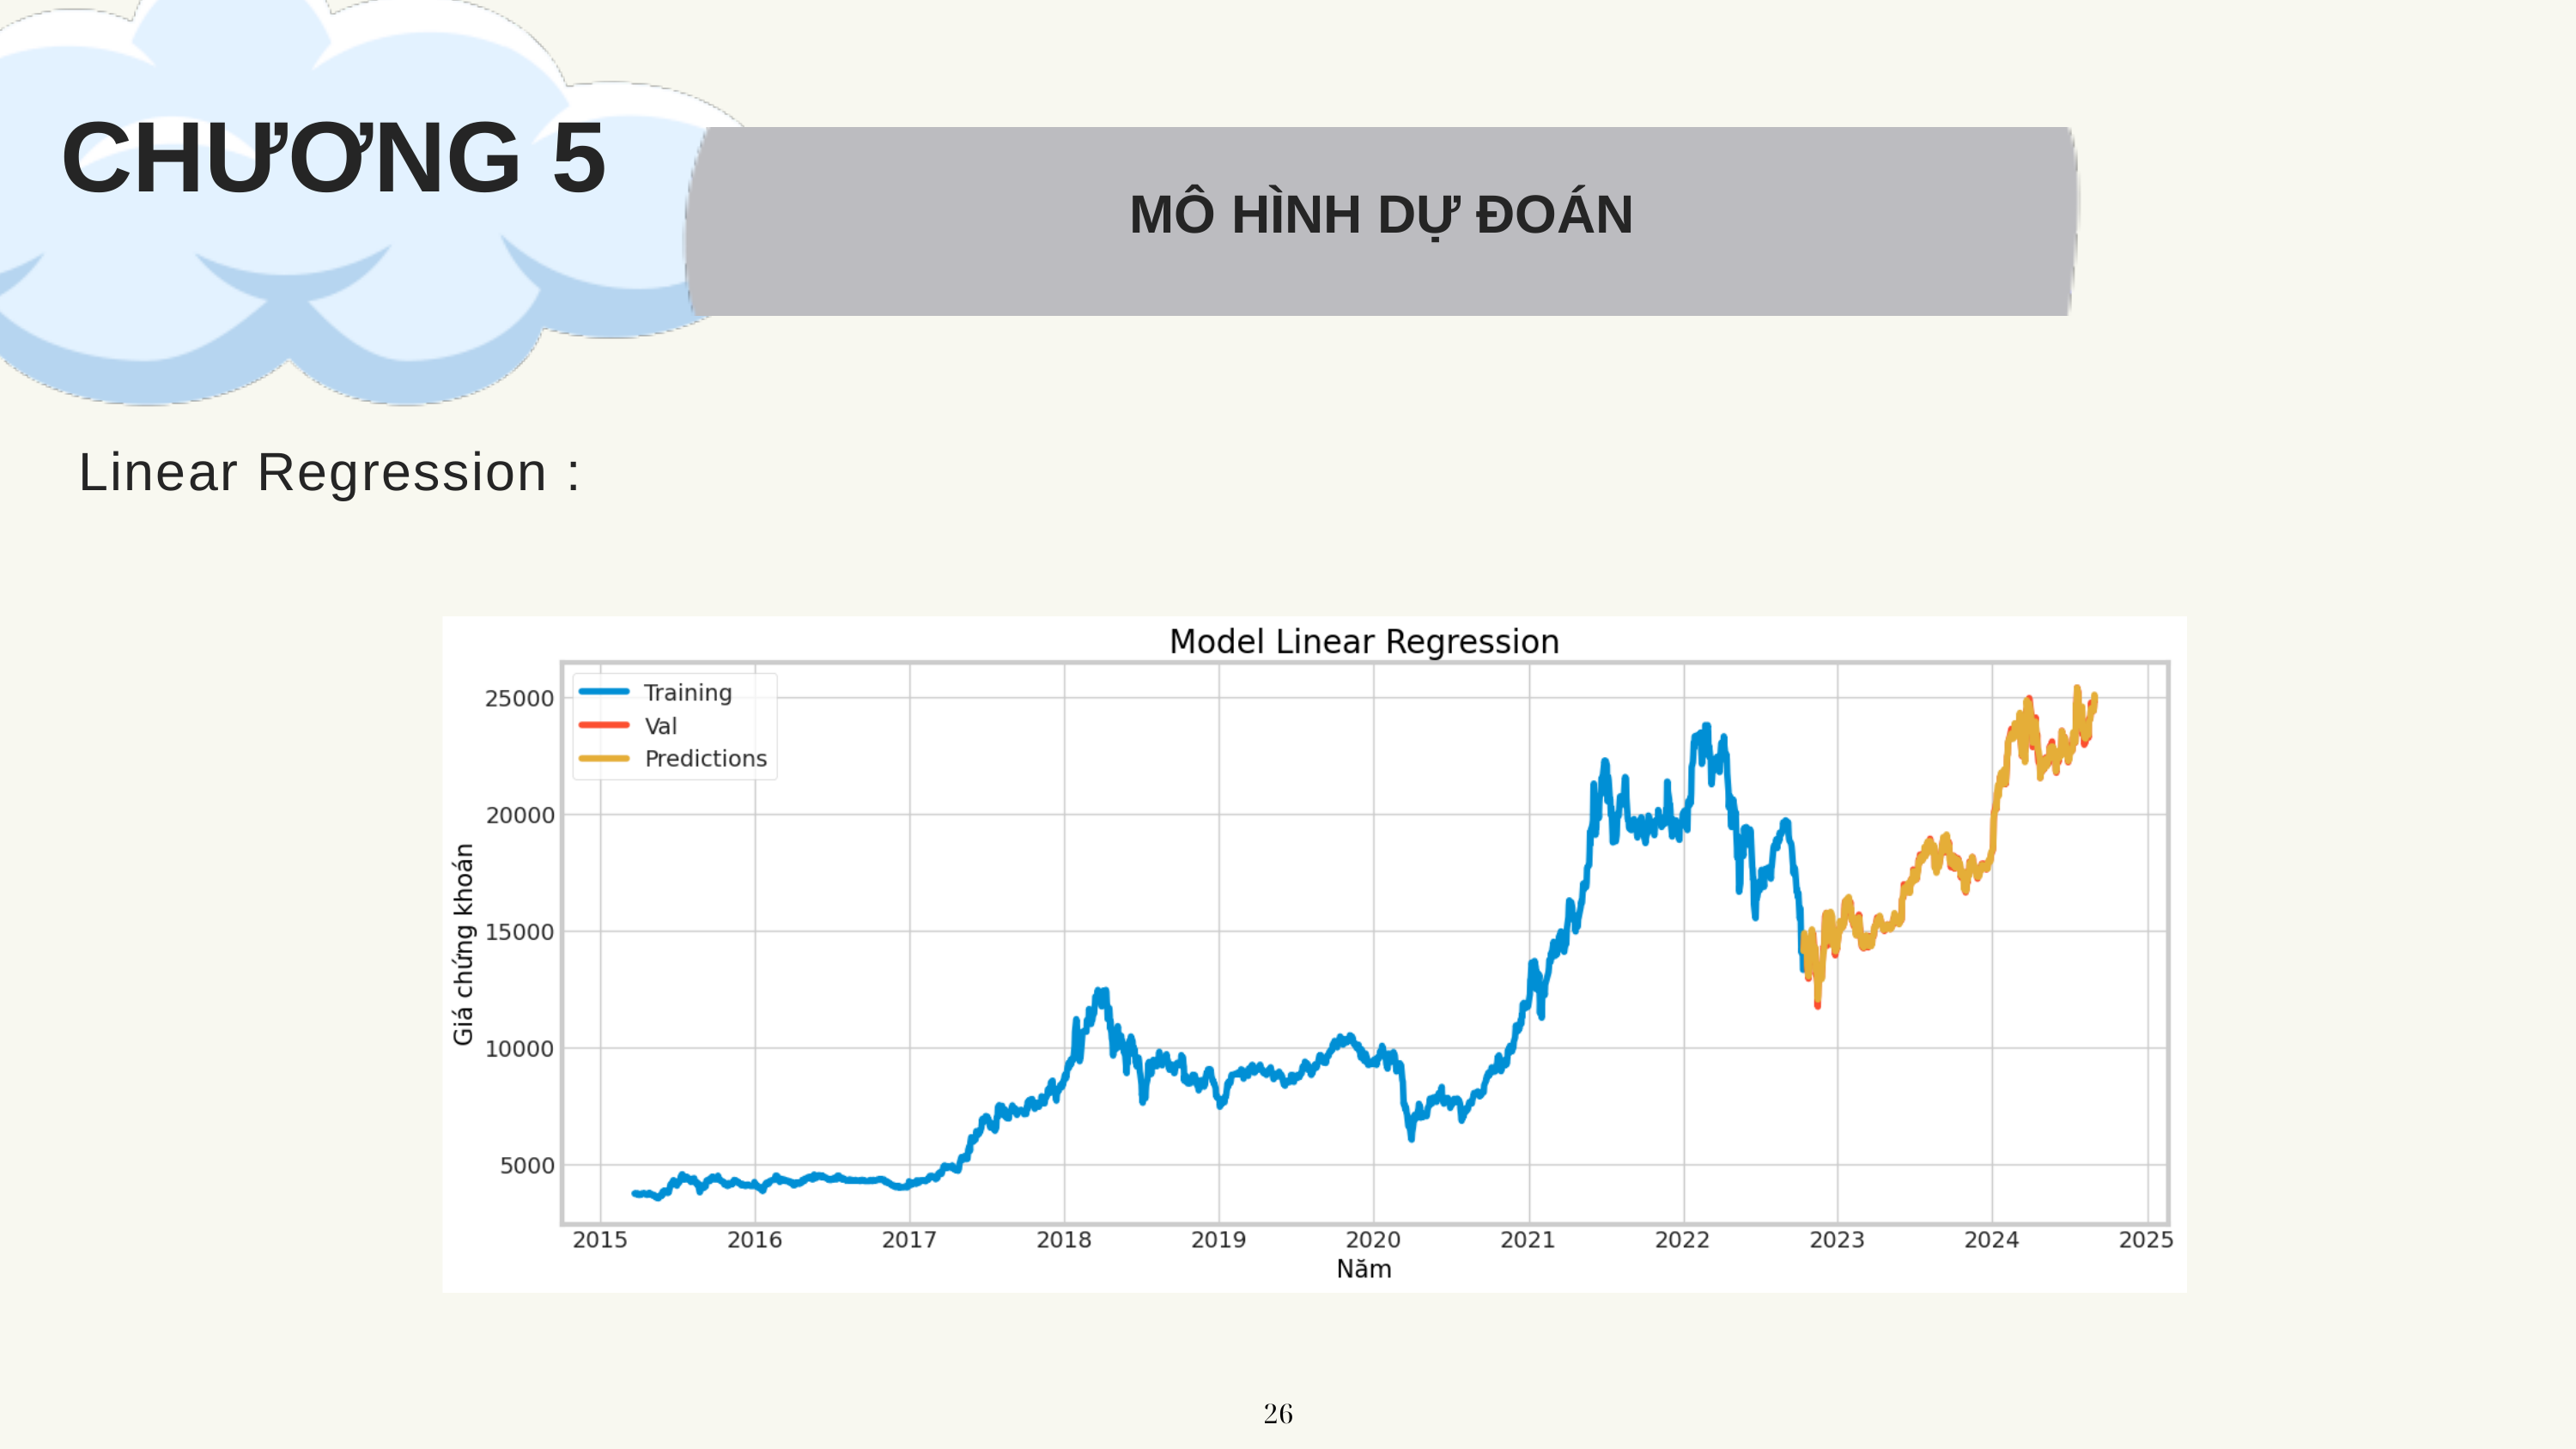

MÔ HÌNH DỰ ĐOÁN
CHƯƠNG 5
Linear Regression :

26